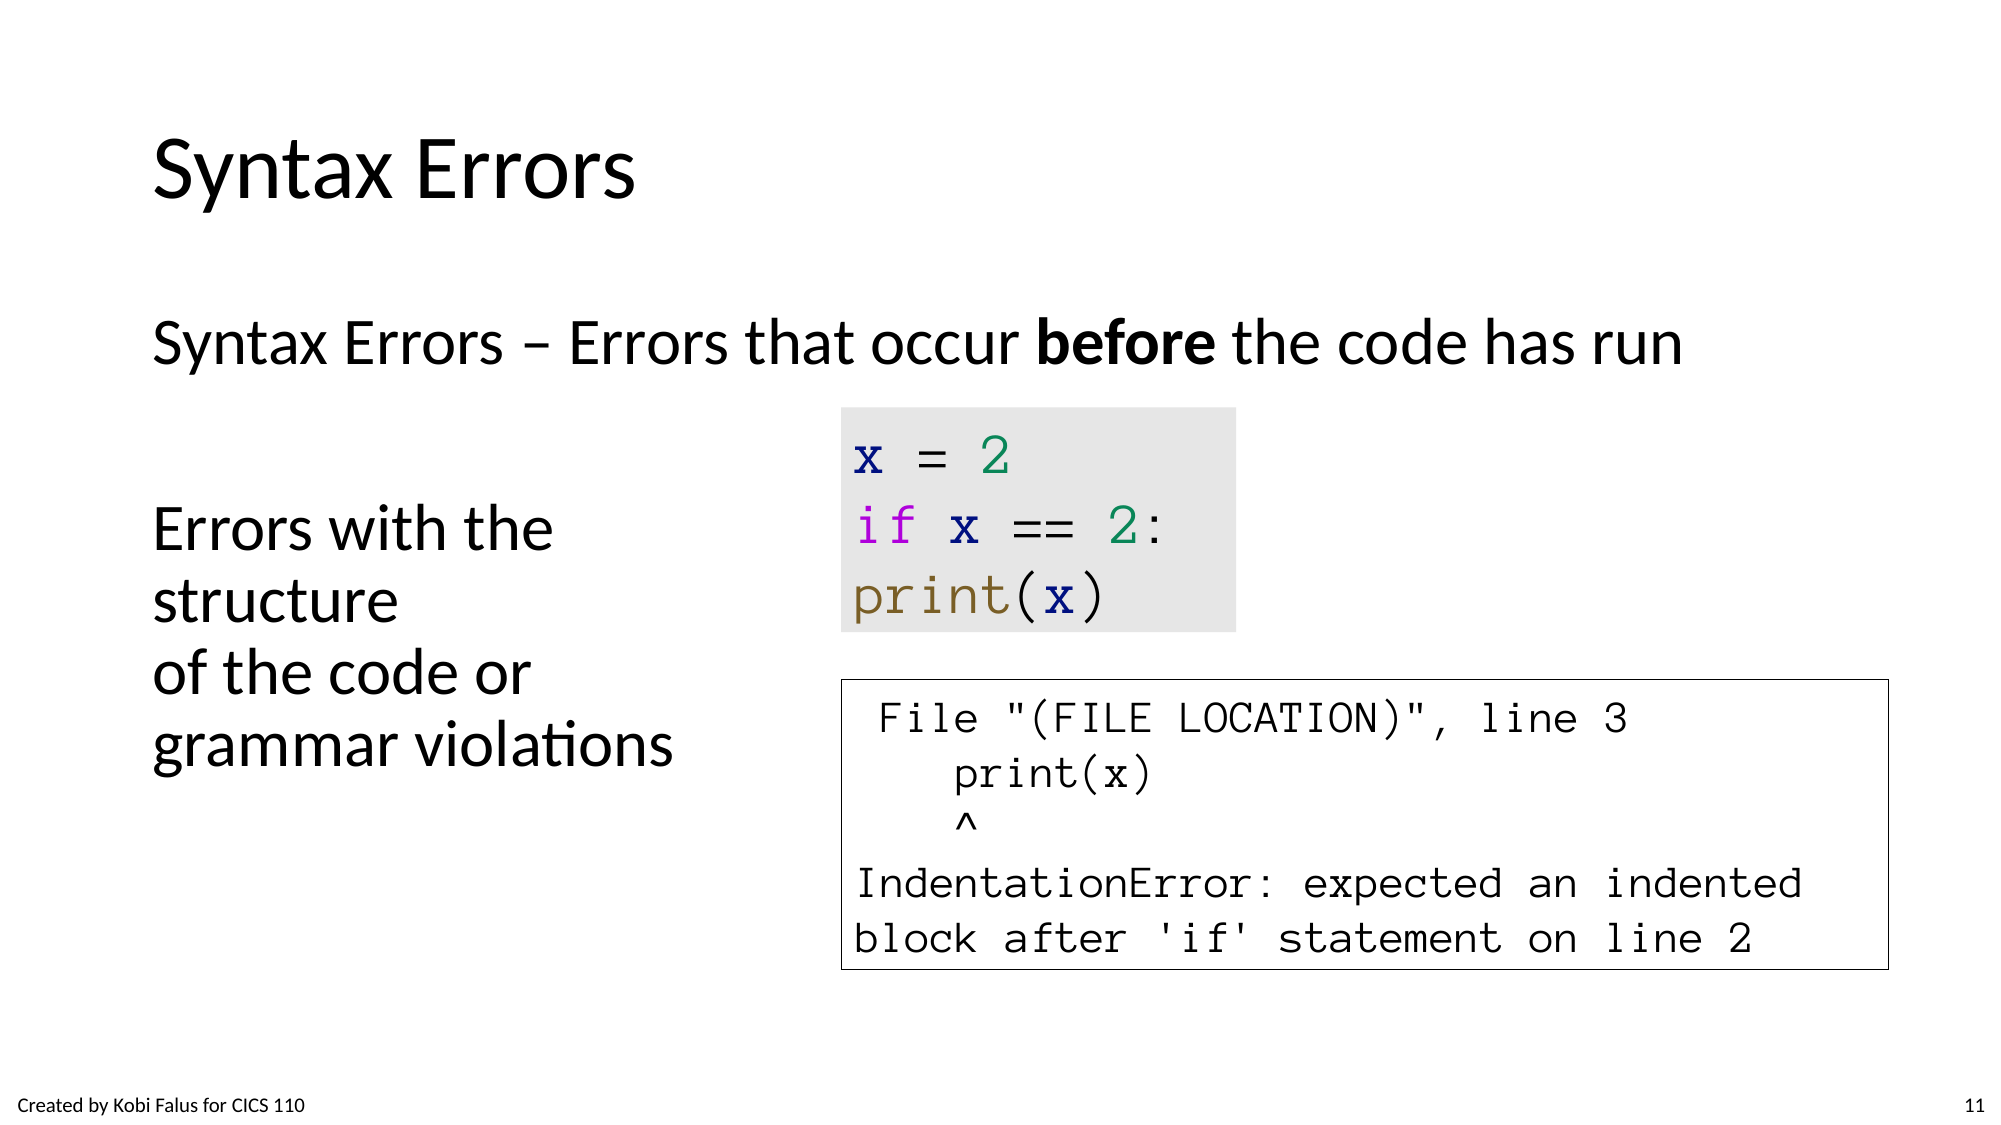

# Syntax Errors
Syntax Errors – Errors that occur before the code has run

Errors with the
structure
of the code or
grammar violations

x = 2
if x == 2:
print(x)
 File "(FILE LOCATION)", line 3
    print(x)
    ^
IndentationError: expected an indented block after 'if' statement on line 2